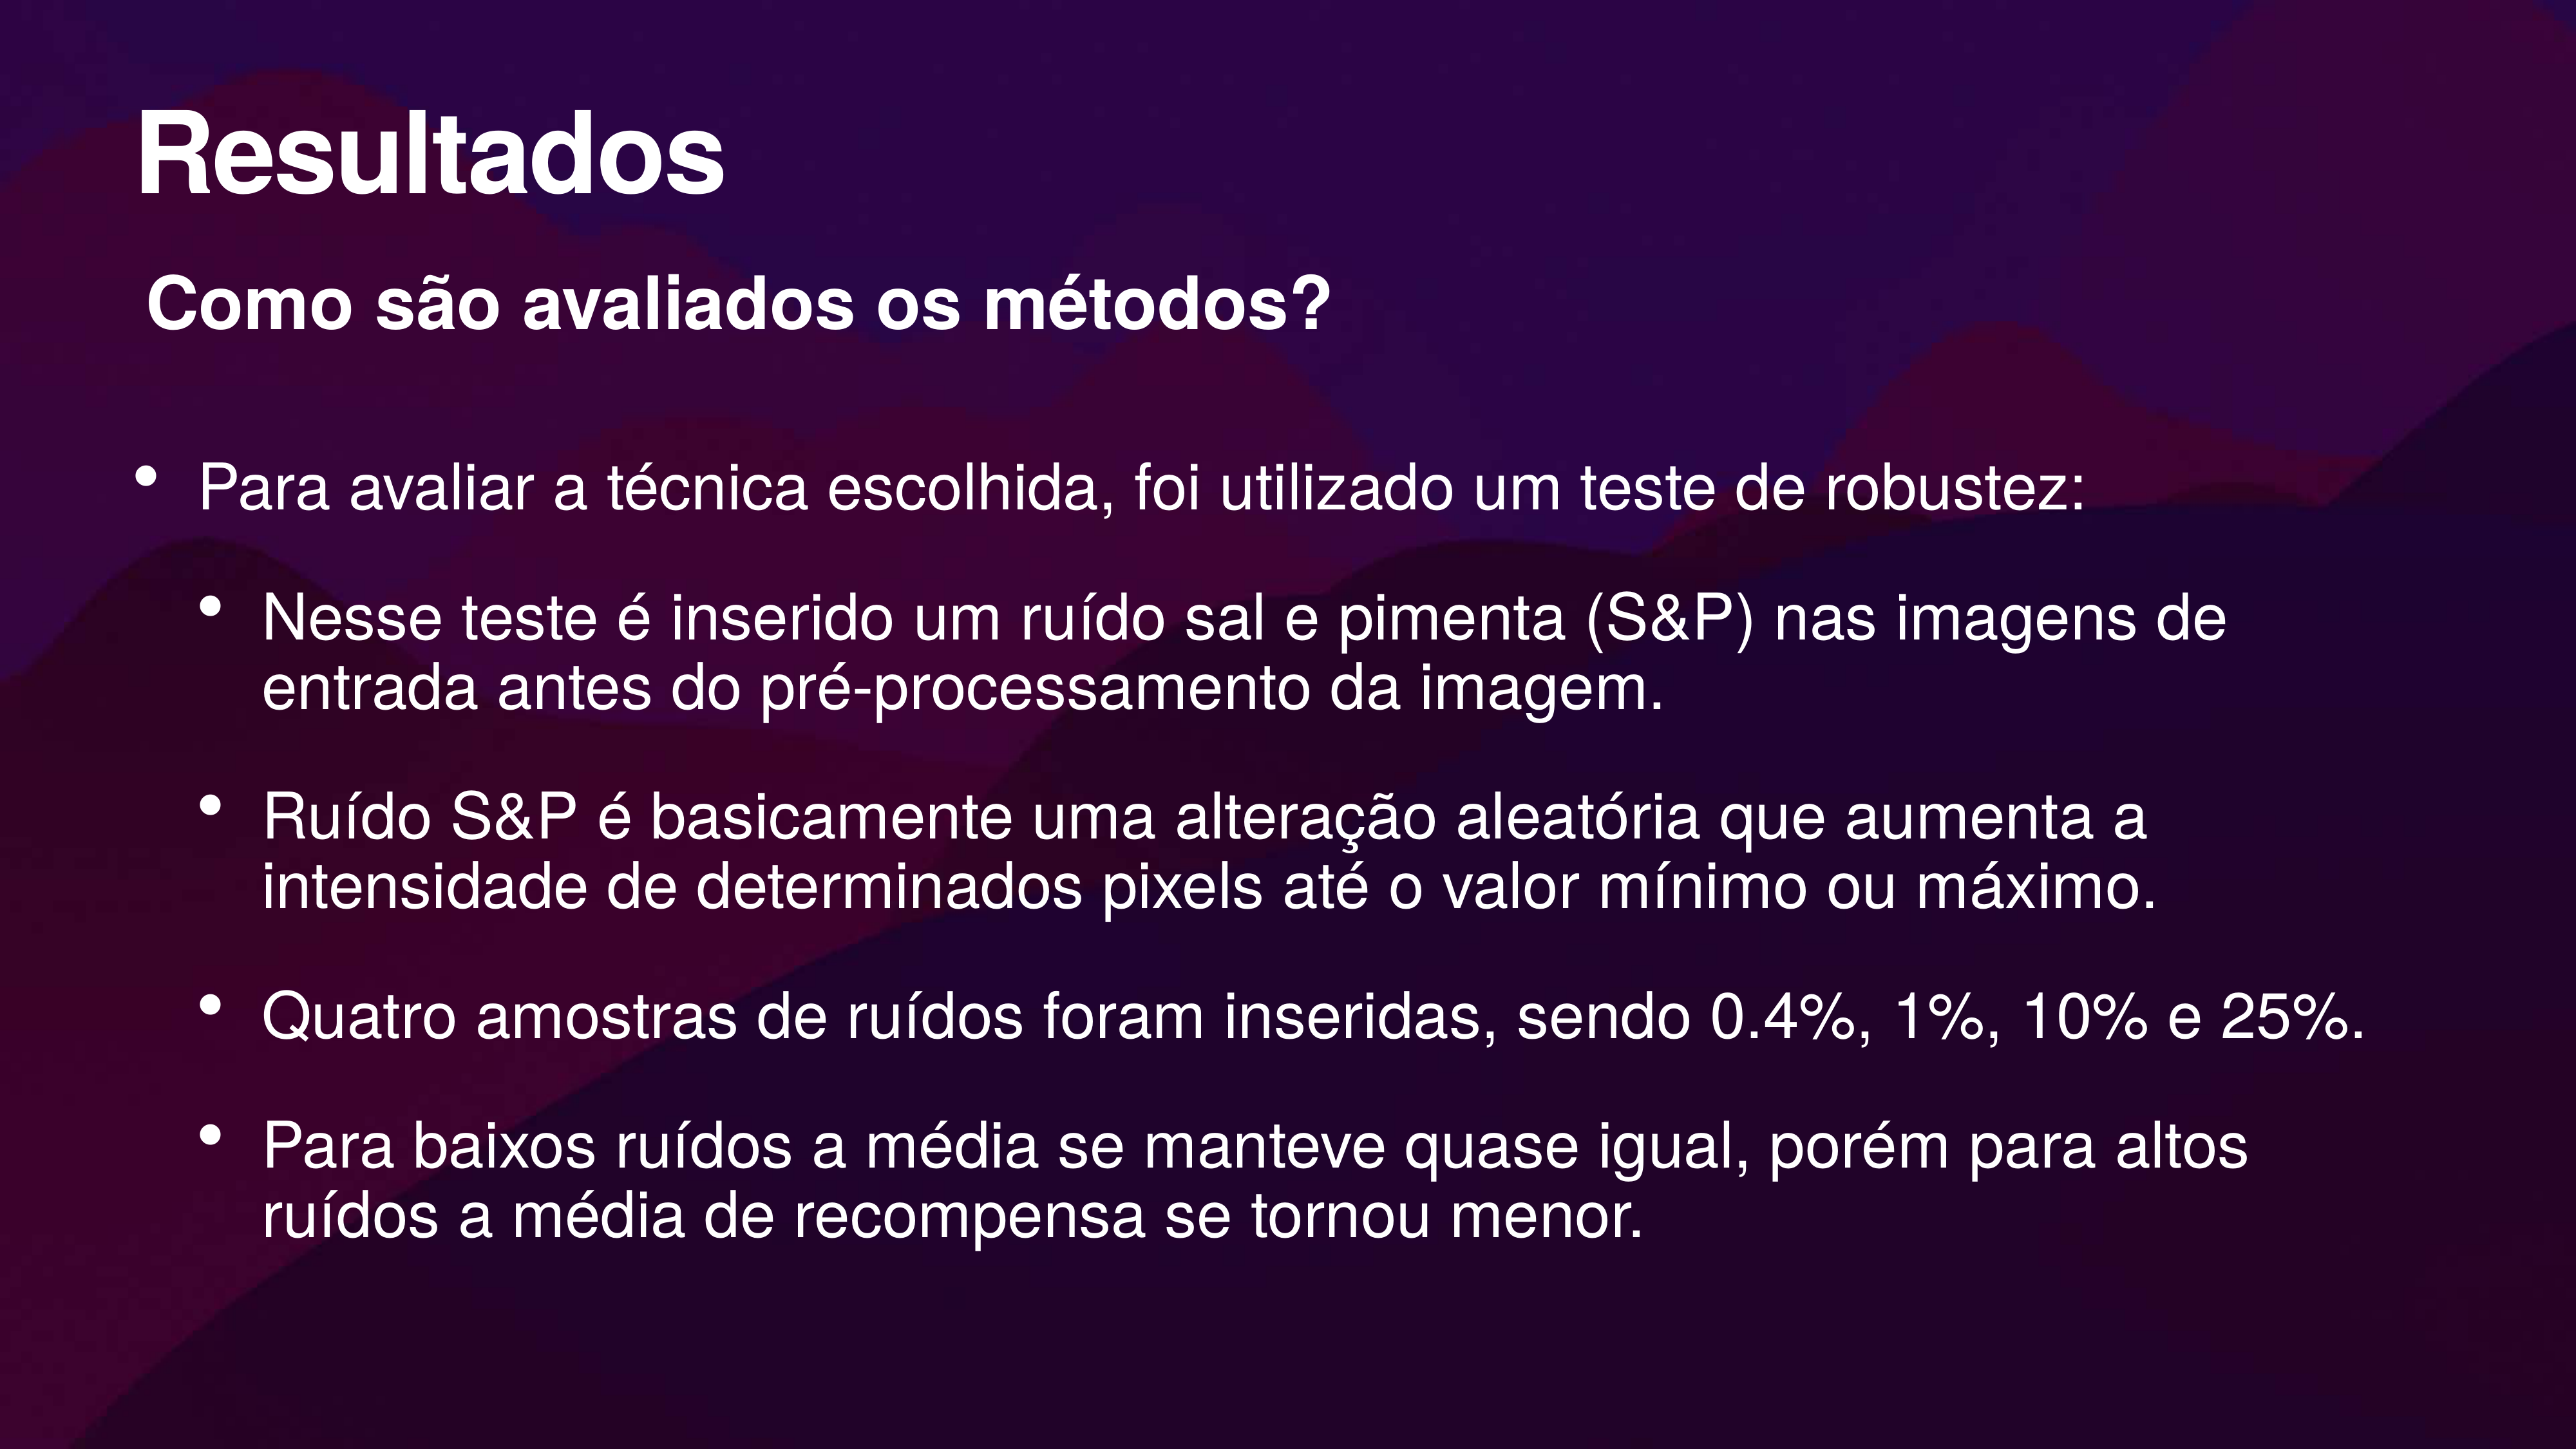

# Resultados
Como são avaliados os métodos?
Para avaliar a técnica escolhida, foi utilizado um teste de robustez:
Nesse teste é inserido um ruído sal e pimenta (S&P) nas imagens de entrada antes do pré-processamento da imagem.
Ruído S&P é basicamente uma alteração aleatória que aumenta a intensidade de determinados pixels até o valor mínimo ou máximo.
Quatro amostras de ruídos foram inseridas, sendo 0.4%, 1%, 10% e 25%.
Para baixos ruídos a média se manteve quase igual, porém para altos ruídos a média de recompensa se tornou menor.